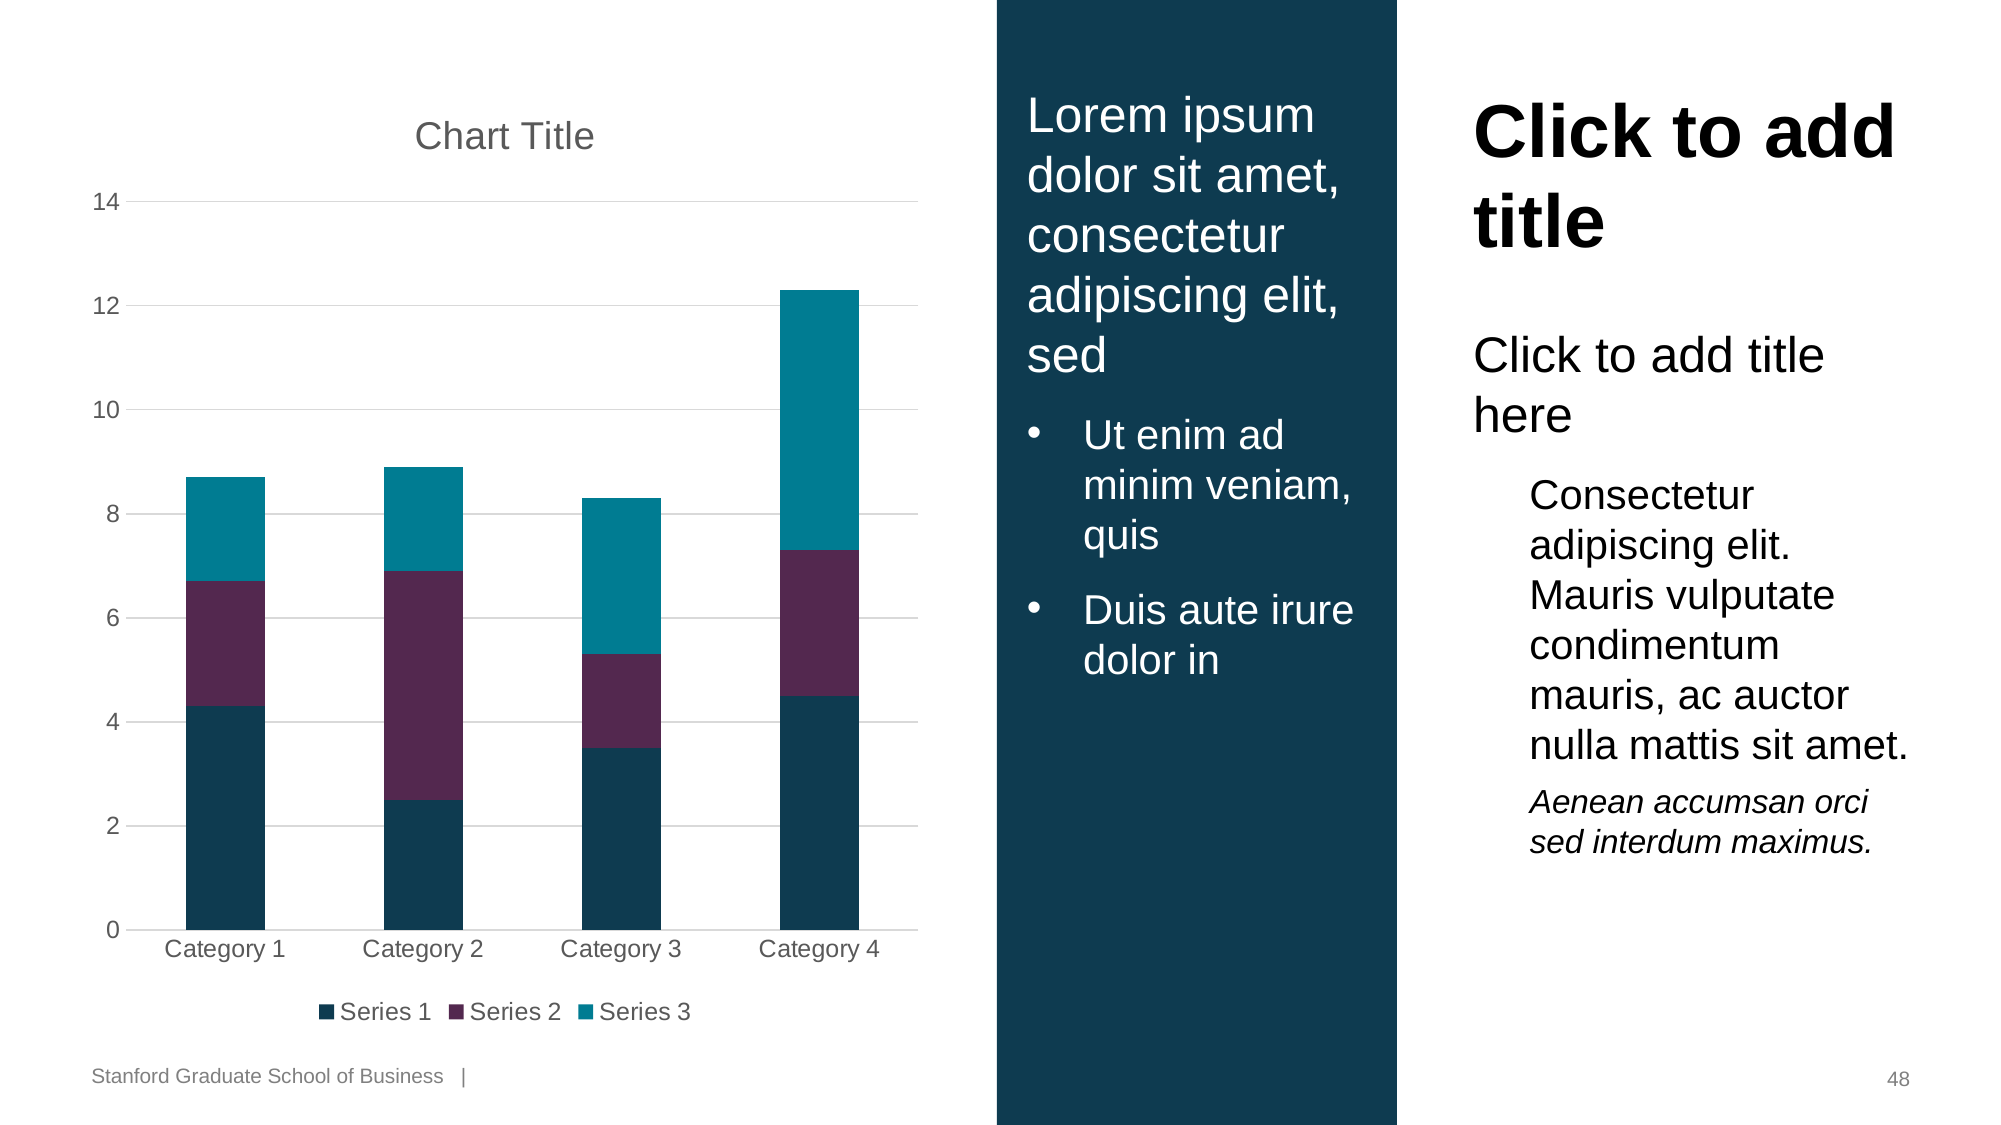

Lorem ipsum dolor sit amet, consectetur adipiscing elit, sed
Ut enim ad minim veniam, quis
Duis aute irure dolor in

### Chart:

| Category | Series 1 | Series 2 | Series 3 |
|---|---|---|---|
| Category 1 | 4.3 | 2.4 | 2.0 |
| Category 2 | 2.5 | 4.4 | 2.0 |
| Category 3 | 3.5 | 1.8 | 3.0 |
| Category 4 | 4.5 | 2.8 | 5.0 |
# Click to add title
Click to add title here
Consectetur adipiscing elit. Mauris vulputate condimentum mauris, ac auctor nulla mattis sit amet.
Aenean accumsan orci sed interdum maximus.
Footer or citation here
48